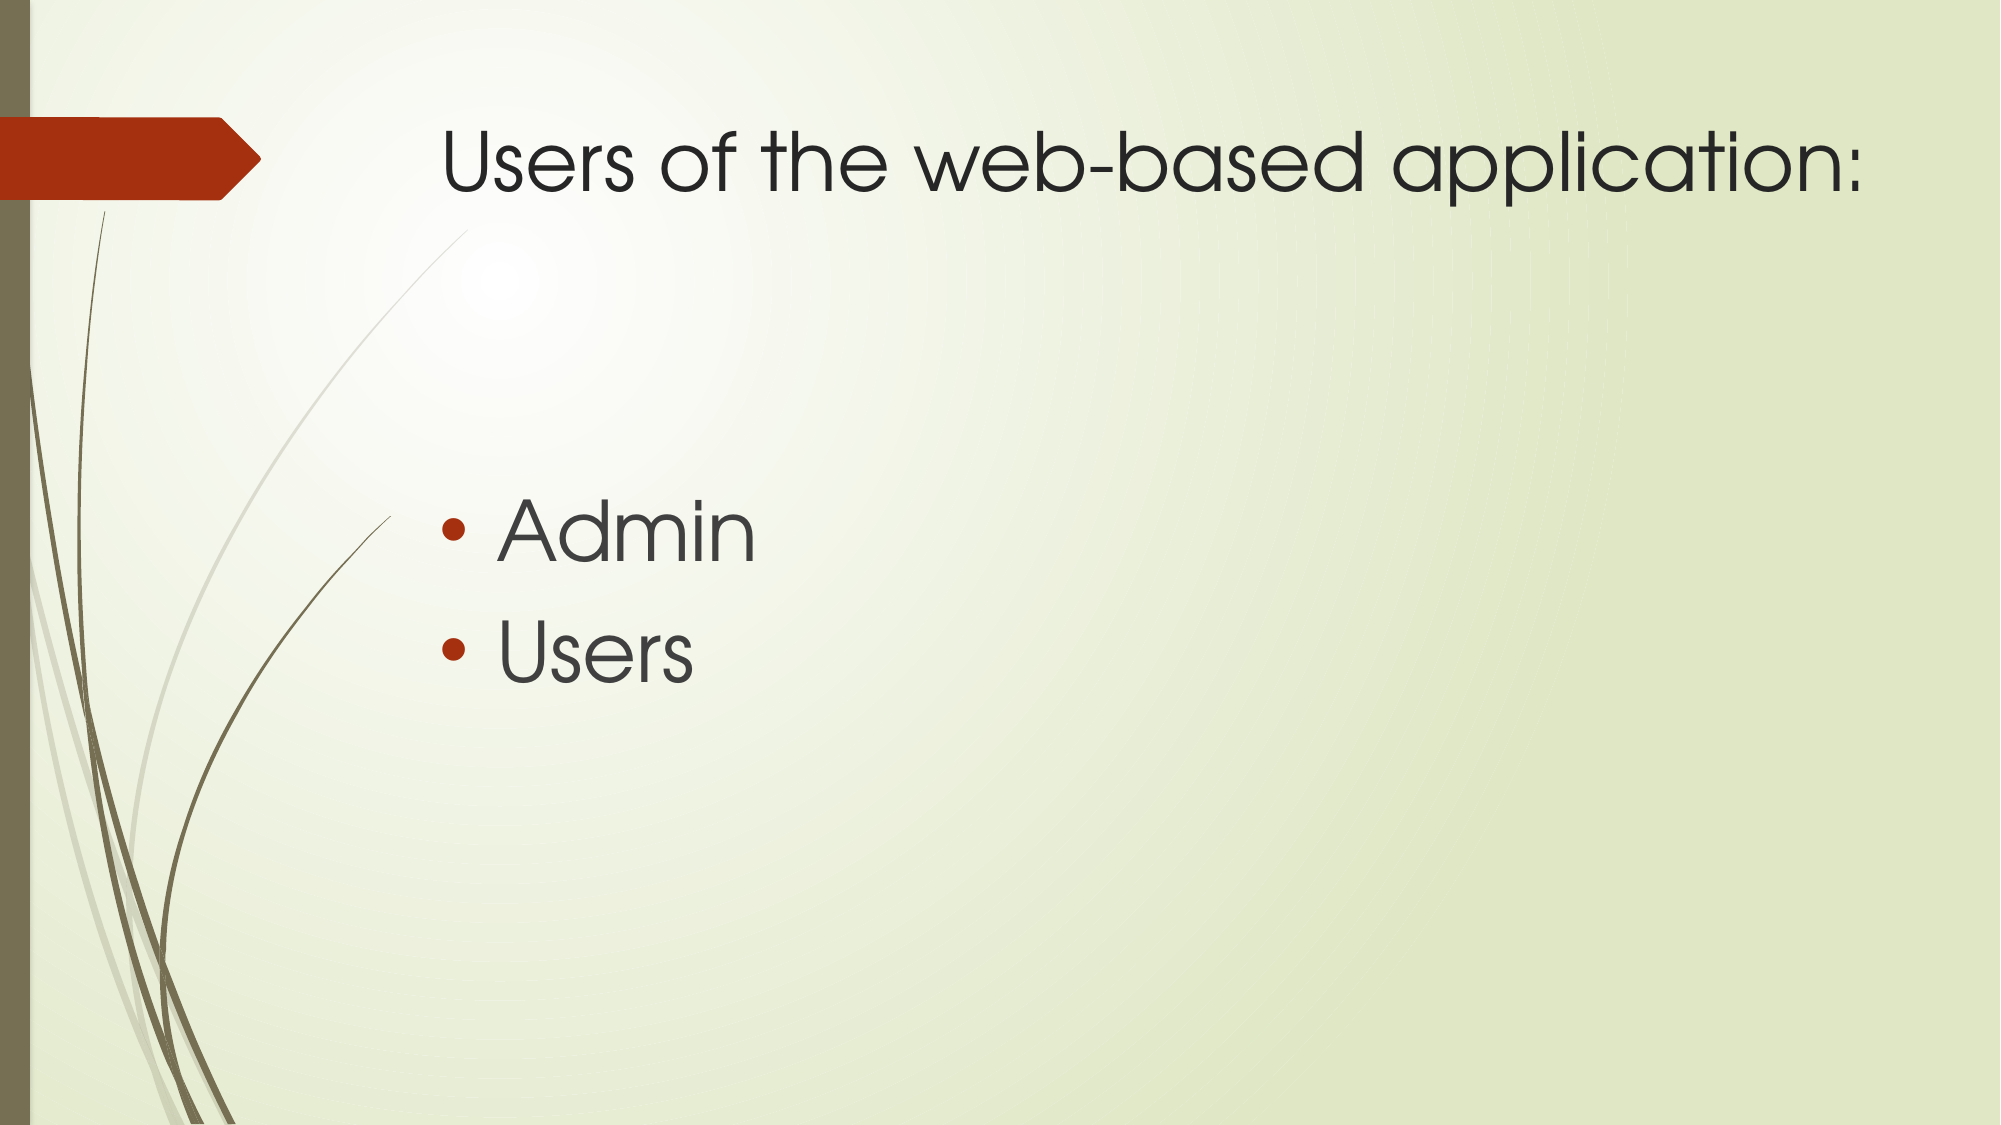

# Users of the web-based application:

Admin
Users